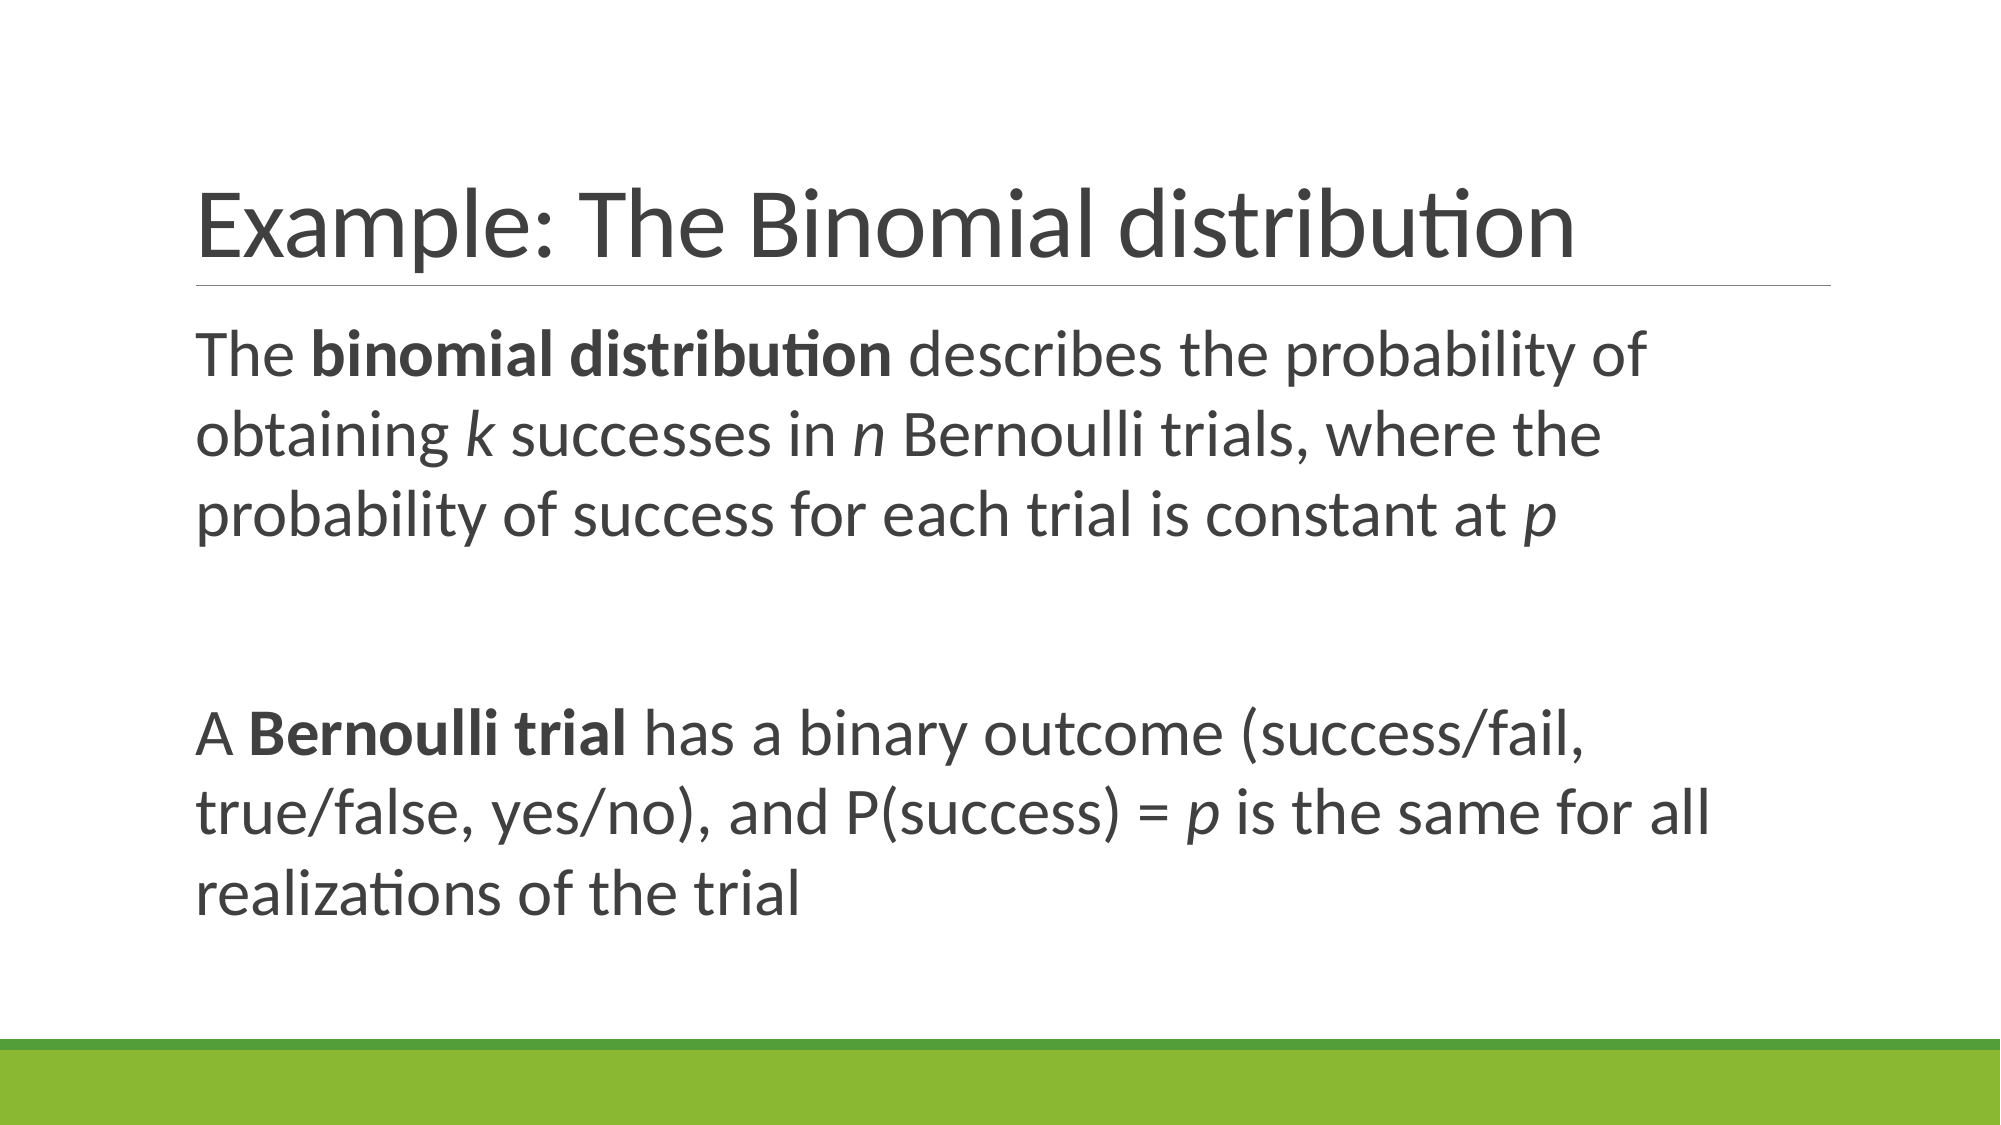

# Example: The Binomial distribution
The binomial distribution describes the probability of obtaining k successes in n Bernoulli trials, where the probability of success for each trial is constant at p

A Bernoulli trial has a binary outcome (success/fail, true/false, yes/no), and P(success) = p is the same for all realizations of the trial